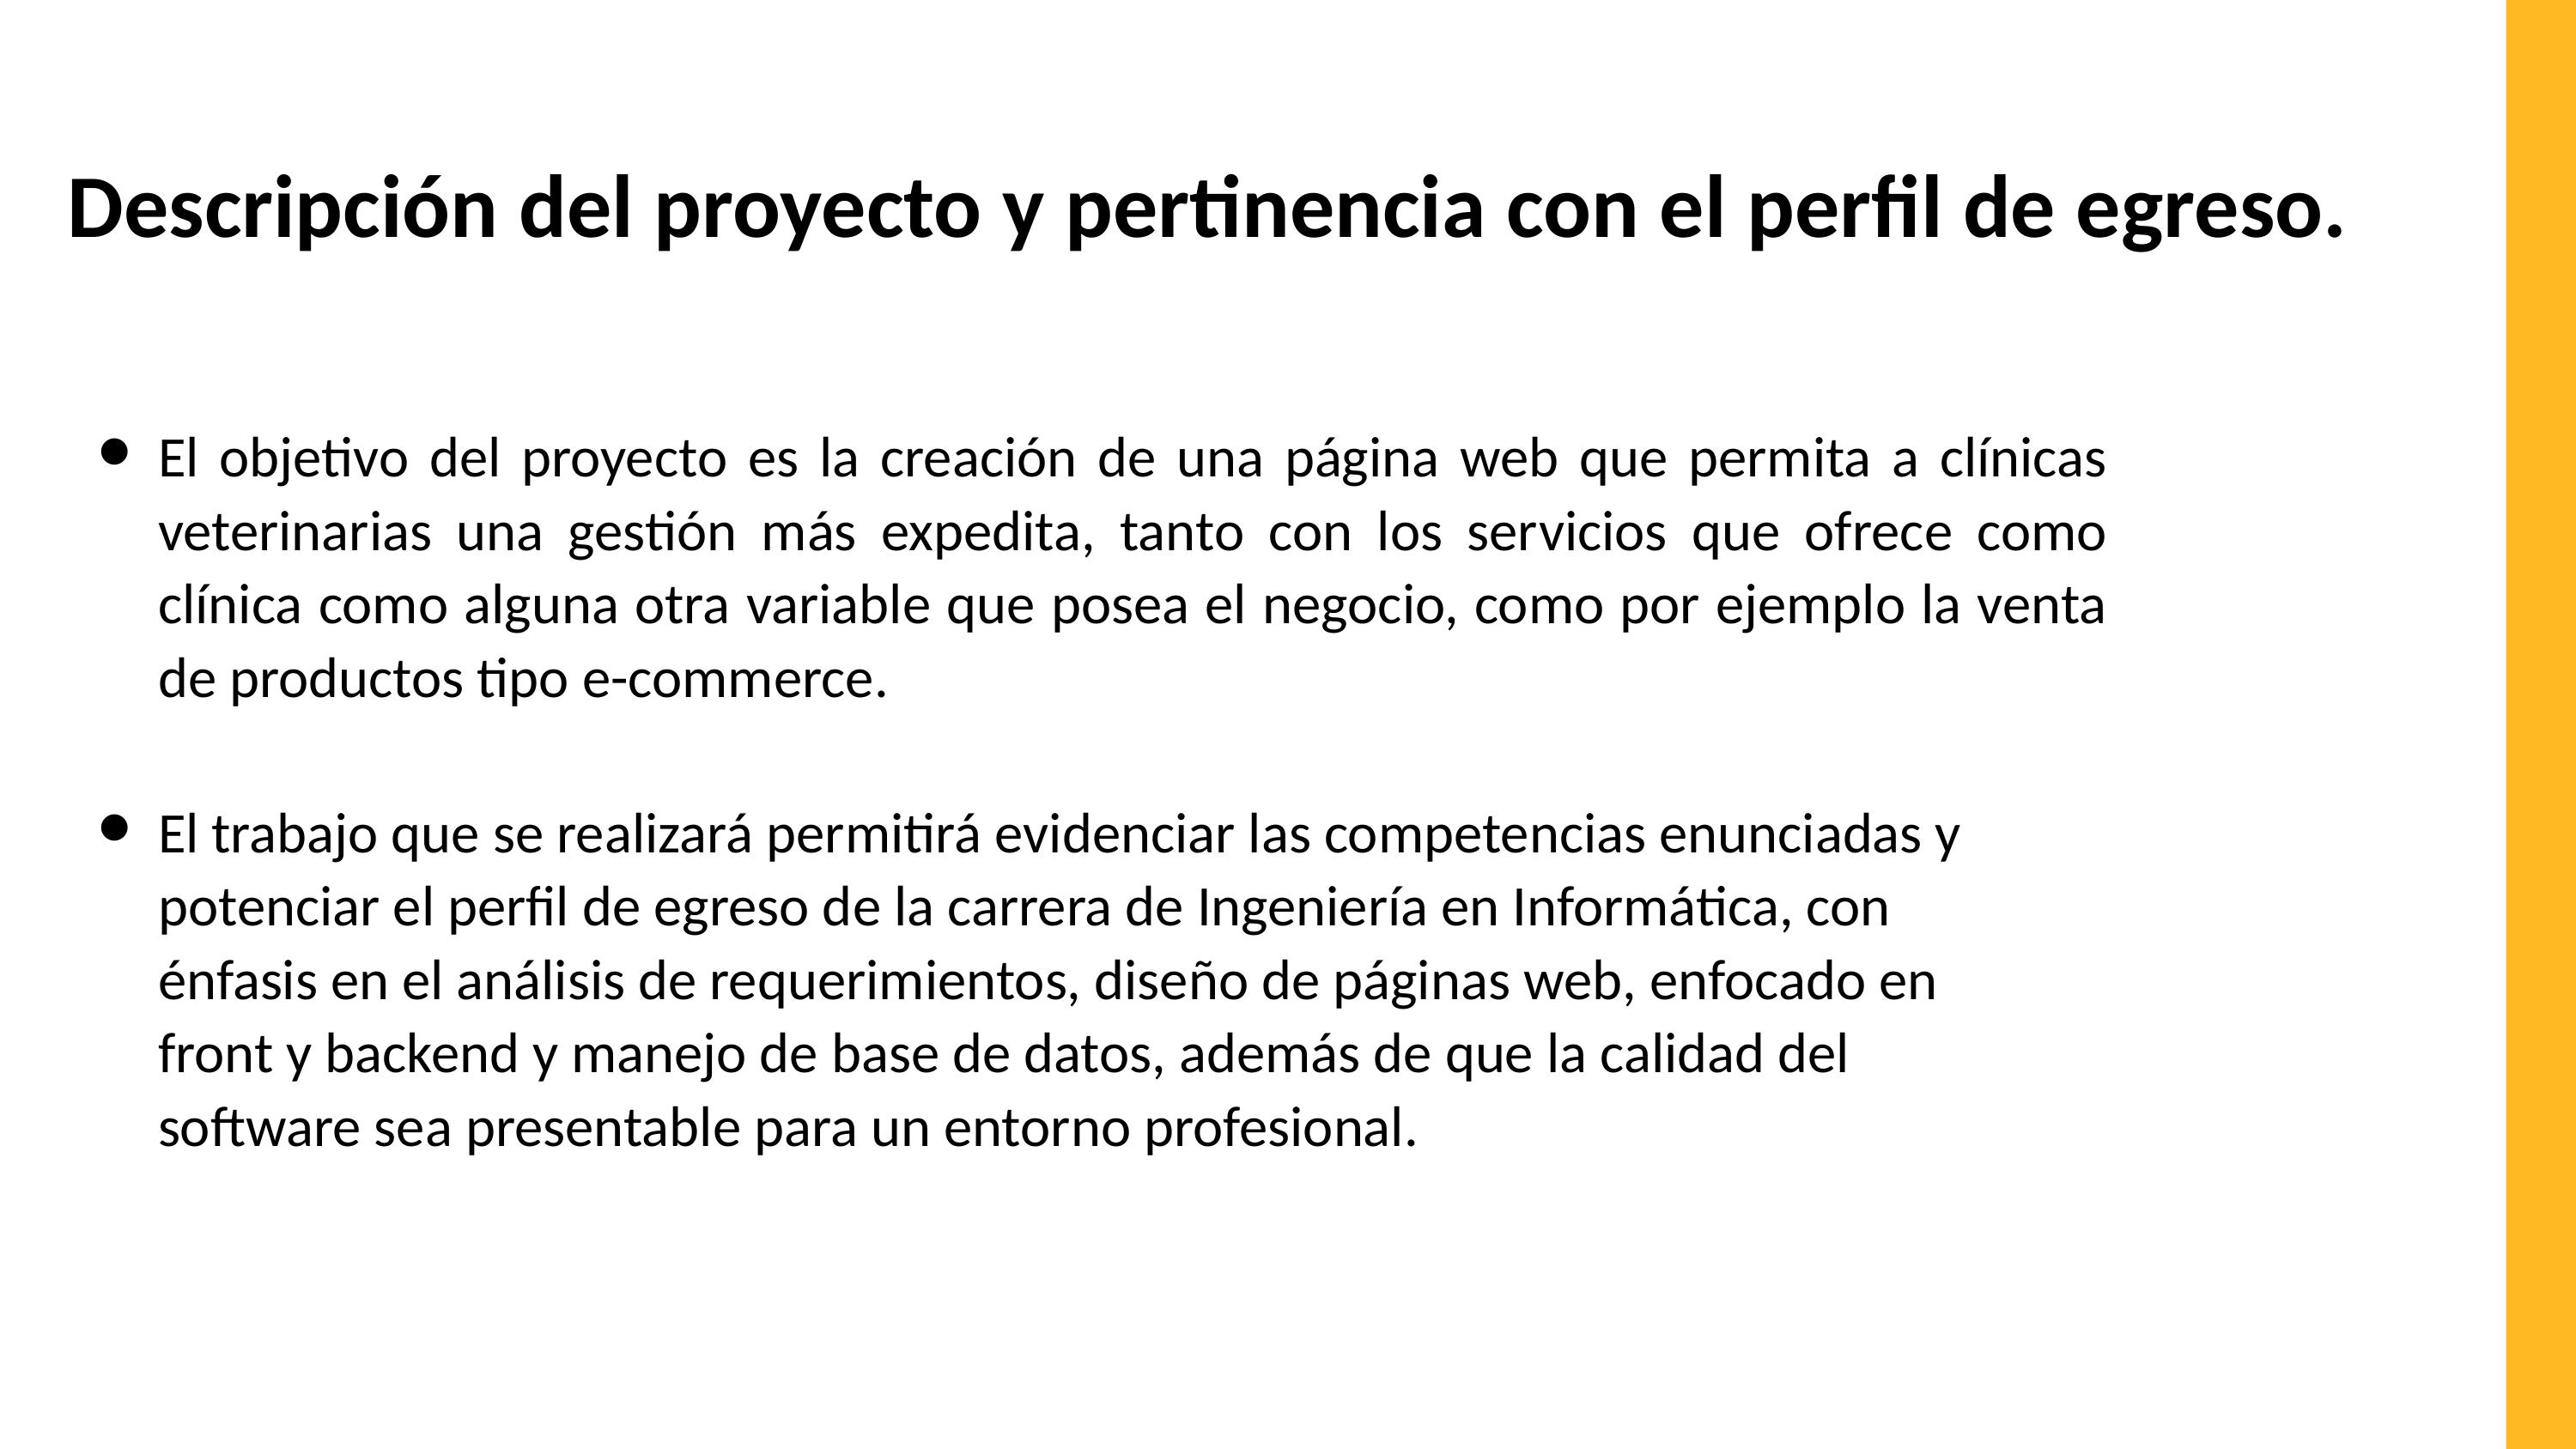

Descripción del proyecto y pertinencia con el perfil de egreso.
El objetivo del proyecto es la creación de una página web que permita a clínicas veterinarias una gestión más expedita, tanto con los servicios que ofrece como clínica como alguna otra variable que posea el negocio, como por ejemplo la venta de productos tipo e-commerce.

El trabajo que se realizará permitirá evidenciar las competencias enunciadas y potenciar el perfil de egreso de la carrera de Ingeniería en Informática, con énfasis en el análisis de requerimientos, diseño de páginas web, enfocado en front y backend y manejo de base de datos, además de que la calidad del software sea presentable para un entorno profesional.